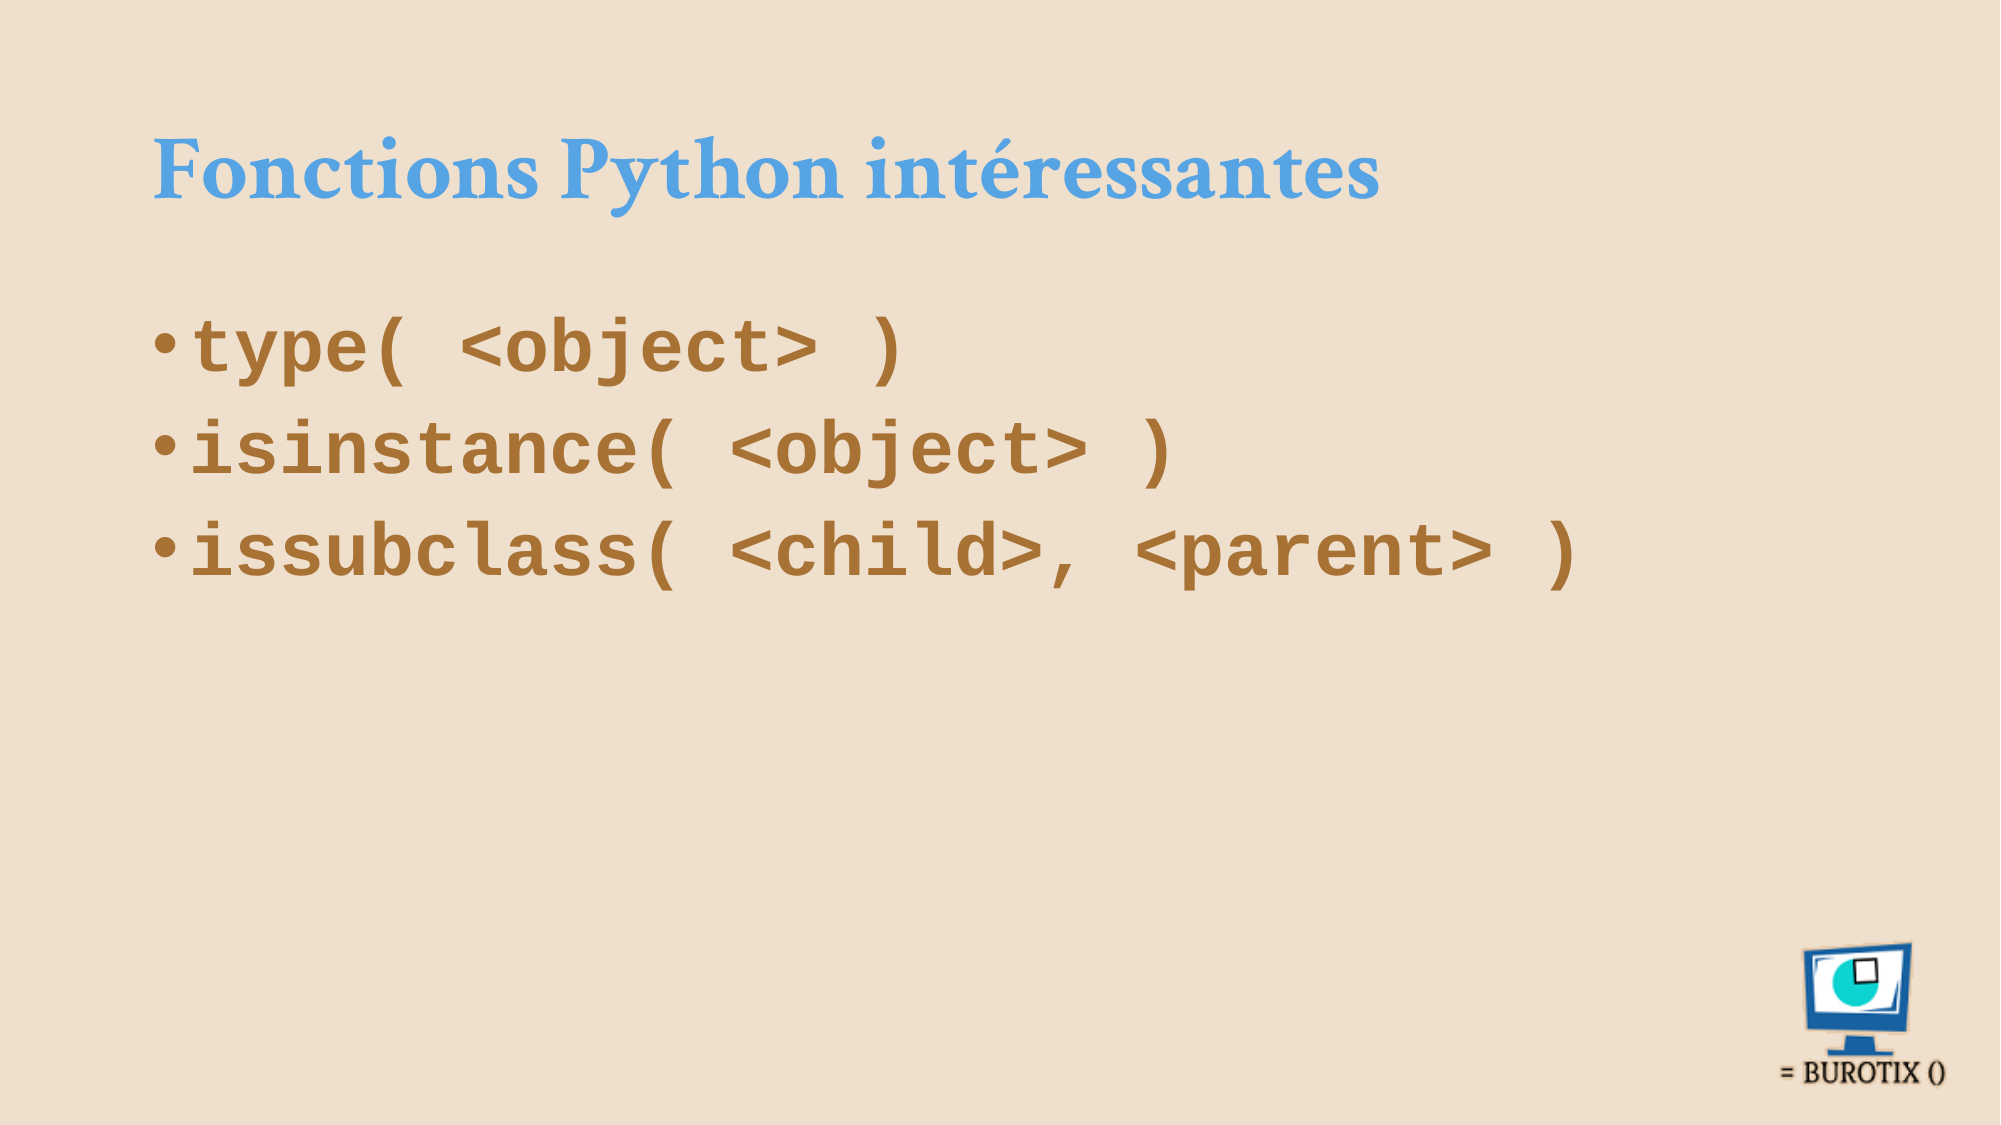

# Fonctions Python intéressantes
type( <object> )
isinstance( <object> )
issubclass( <child>, <parent> )